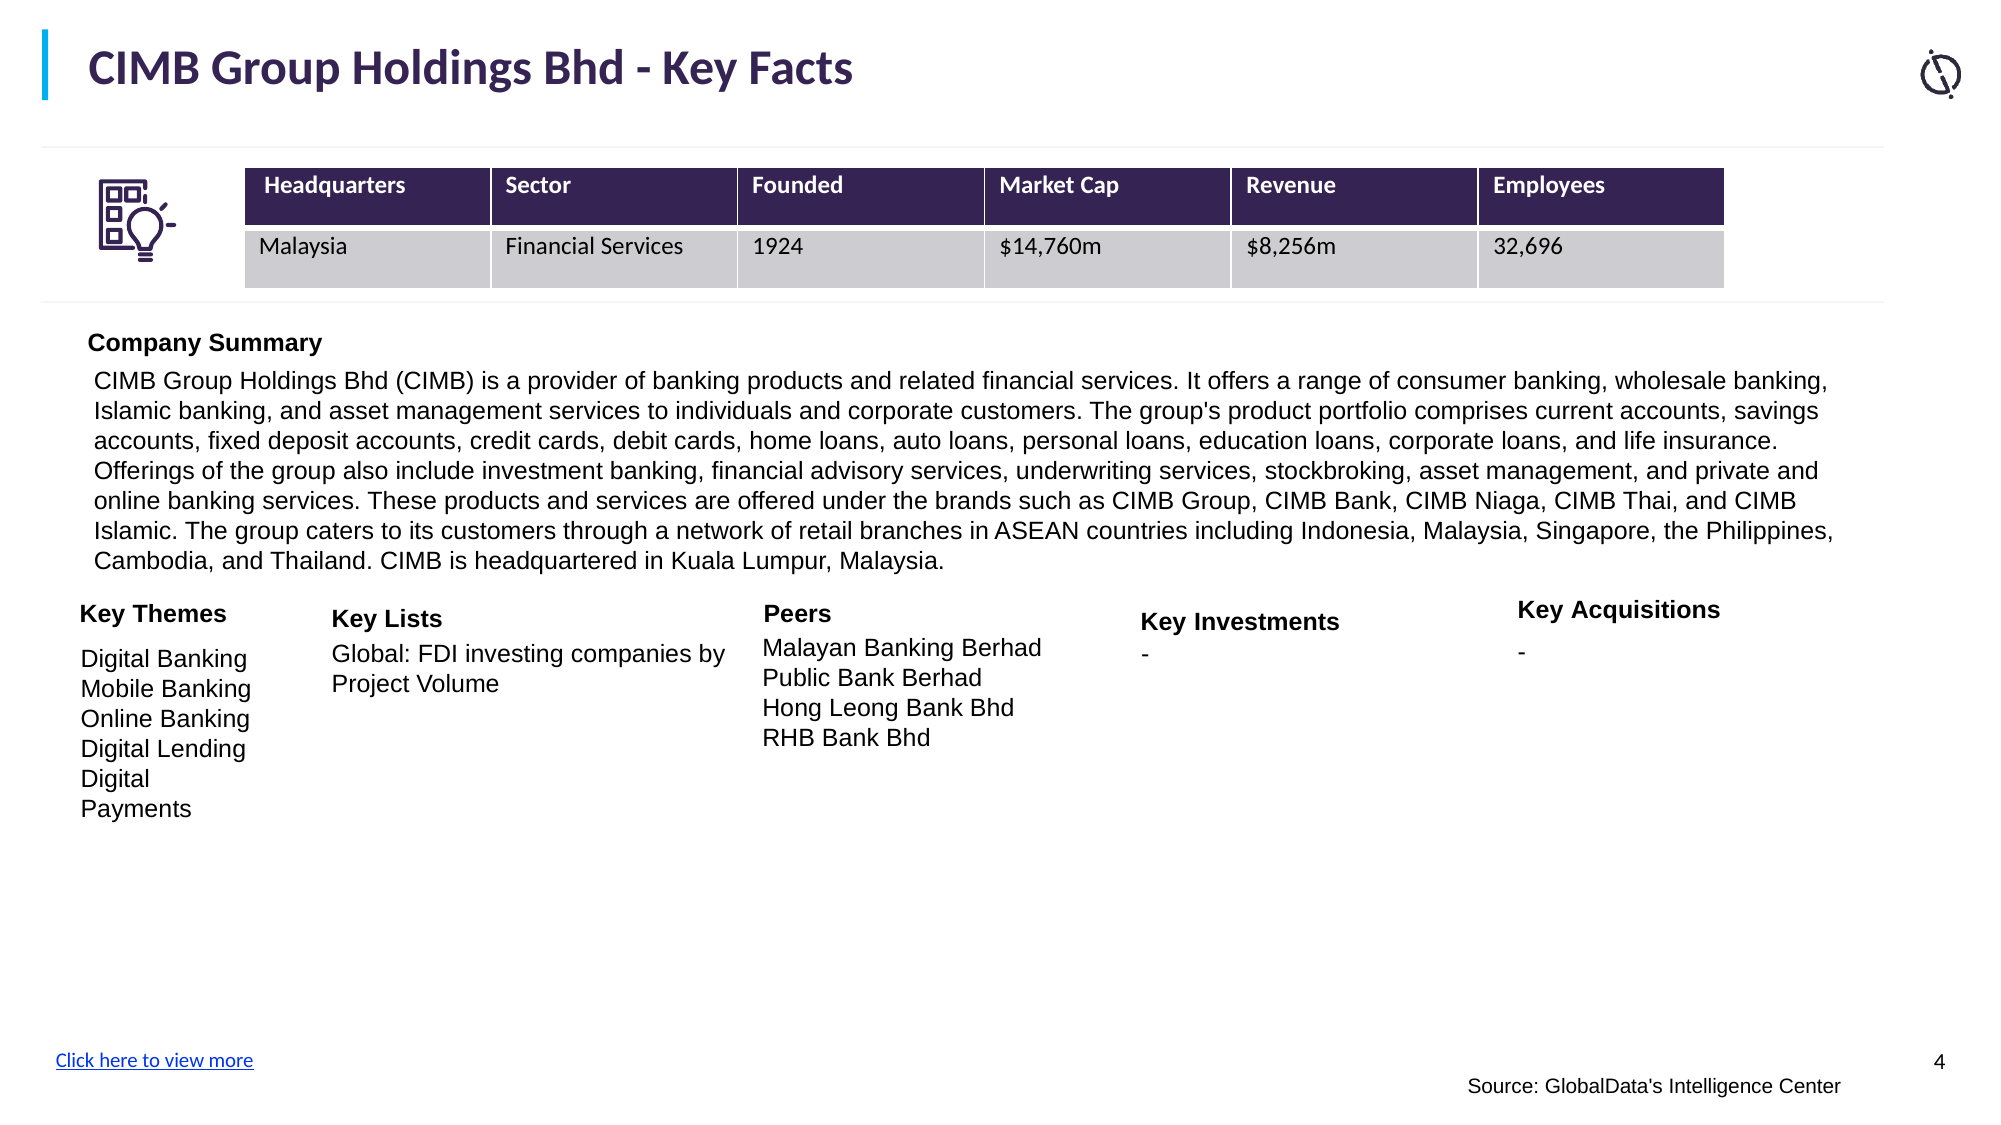

CIMB Group Holdings Bhd - Key Facts
| Headquarters | Sector | Founded | Market Cap | Revenue | Employees |
| --- | --- | --- | --- | --- | --- |
| Malaysia | Financial Services | 1924 | $14,760m | $8,256m | 32,696 |

Headquarters
Sector
Founded
Market Cap
Revenue
Employees
Malaysia
Financial Services
1924
$14,760m
$8,256m
32,696
Company Summary

CIMB Group Holdings Bhd (CIMB) is a provider of banking products and related financial services. It offers a range of consumer banking, wholesale banking, Islamic banking, and asset management services to individuals and corporate customers. The group's product portfolio comprises current accounts, savings accounts, fixed deposit accounts, credit cards, debit cards, home loans, auto loans, personal loans, education loans, corporate loans, and life insurance. Offerings of the group also include investment banking, financial advisory services, underwriting services, stockbroking, asset management, and private and online banking services. These products and services are offered under the brands such as CIMB Group, CIMB Bank, CIMB Niaga, CIMB Thai, and CIMB Islamic. The group caters to its customers through a network of retail branches in ASEAN countries including Indonesia, Malaysia, Singapore, the Philippines, Cambodia, and Thailand. CIMB is headquartered in Kuala Lumpur, Malaysia.
Key Acquisitions
Key Themes
Peers
Key Investments
Key Lists
Malayan Banking Berhad
Public Bank Berhad
Hong Leong Bank Bhd
RHB Bank Bhd

-
Global: FDI investing companies by Project Volume

-
Digital Banking
Mobile Banking
Online Banking
Digital Lending
Digital Payments
Click here to view more